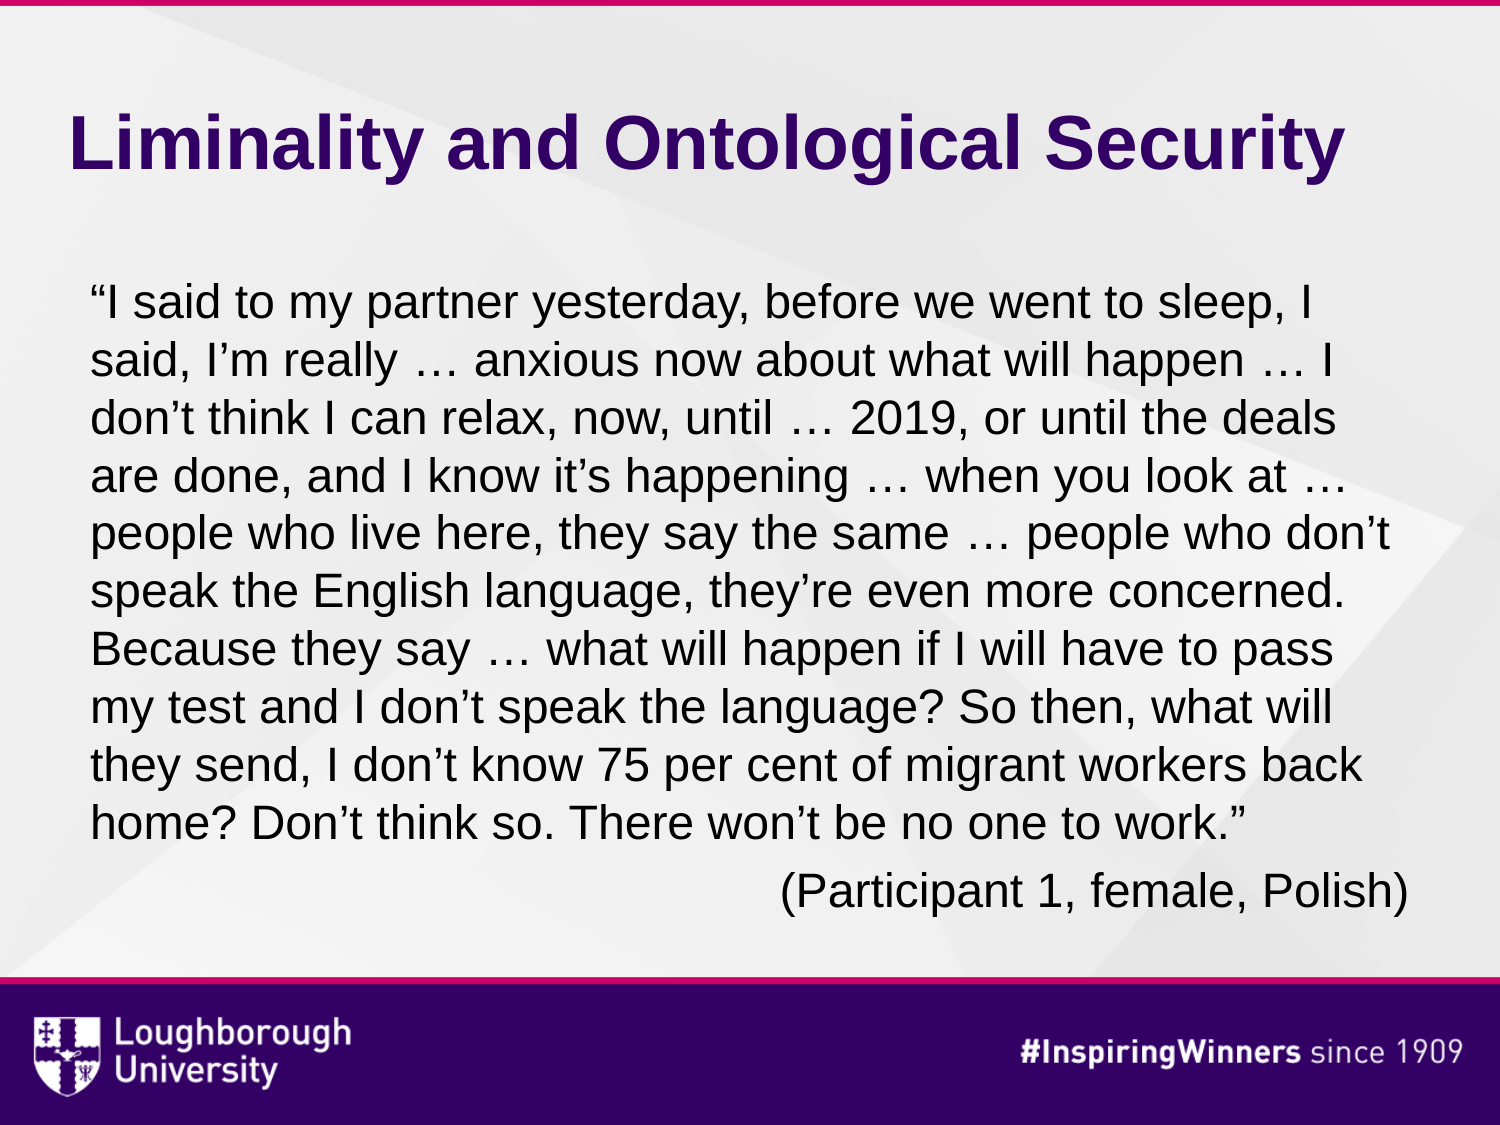

# Liminality and Ontological Security
“I said to my partner yesterday, before we went to sleep, I said, I’m really … anxious now about what will happen … I don’t think I can relax, now, until … 2019, or until the deals are done, and I know it’s happening … when you look at … people who live here, they say the same … people who don’t speak the English language, they’re even more concerned. Because they say … what will happen if I will have to pass my test and I don’t speak the language? So then, what will they send, I don’t know 75 per cent of migrant workers back home? Don’t think so. There won’t be no one to work.”
 (Participant 1, female, Polish)